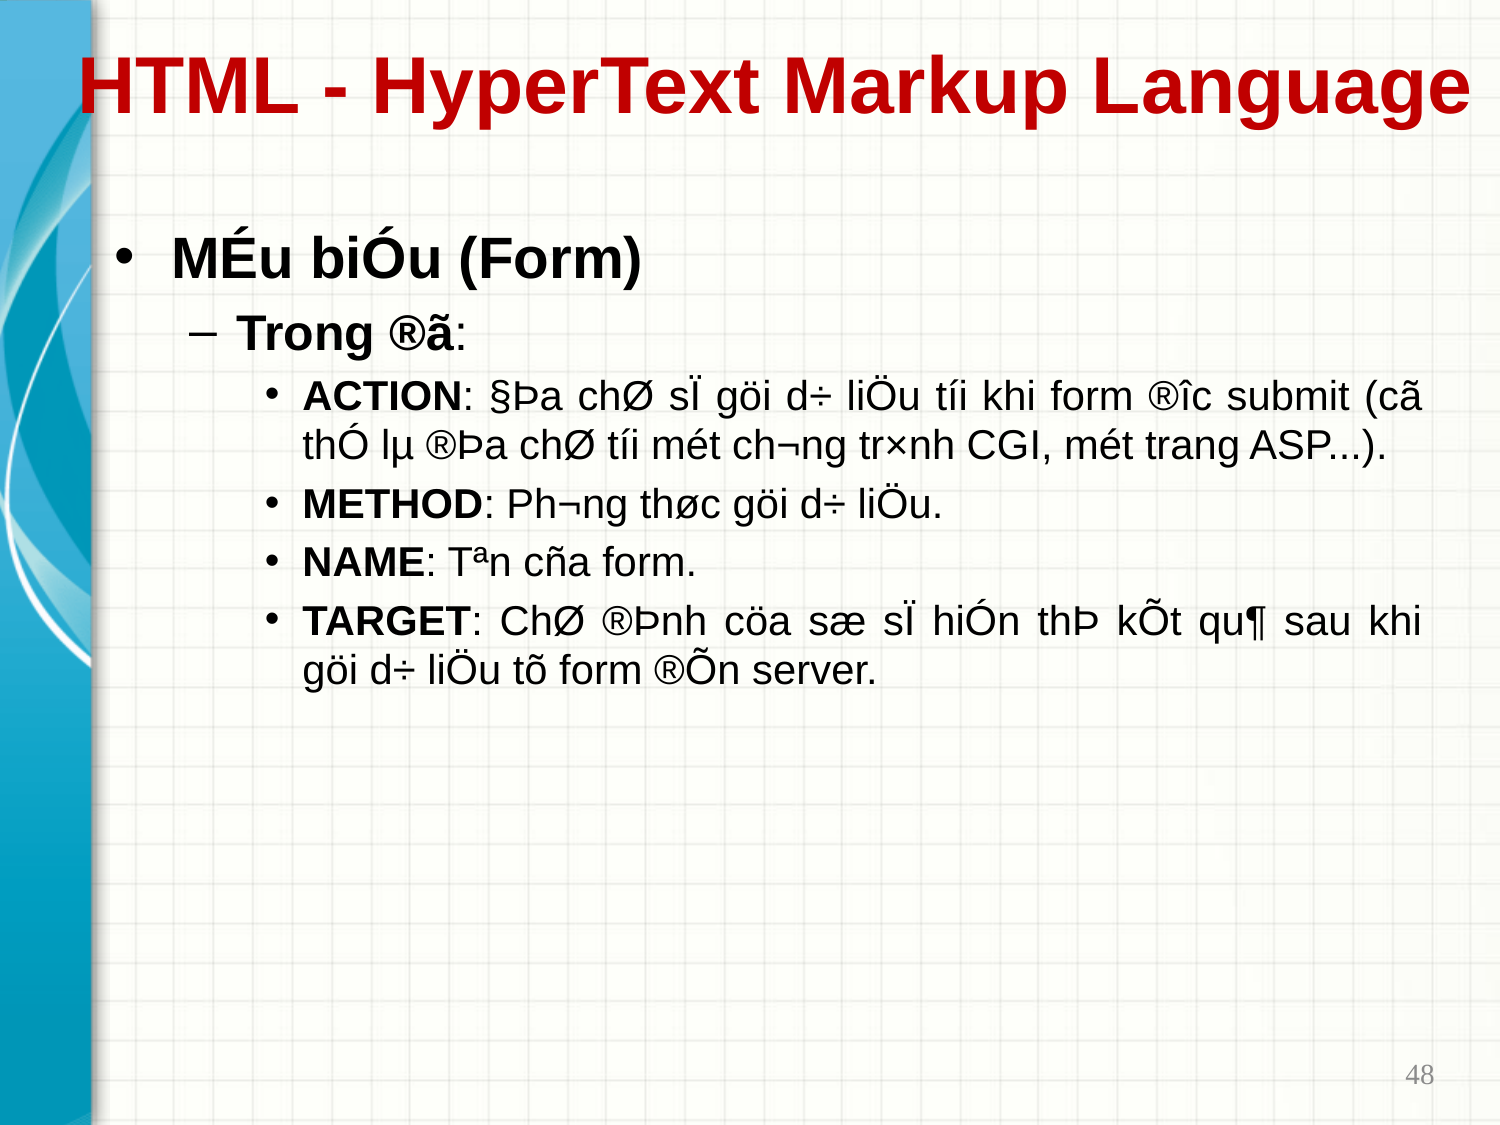

# HTML - HyperText Markup Language
MÉu biÓu (Form)
Trong ®ã:
ACTION: §Þa chØ sÏ göi d÷ liÖu tíi khi form ®­îc submit (cã thÓ lµ ®Þa chØ tíi mét ch­¬ng tr×nh CGI, mét trang ASP...).
METHOD: Ph­¬ng thøc göi d÷ liÖu.
NAME: Tªn cña form.
TARGET: ChØ ®Þnh cöa sæ sÏ hiÓn thÞ kÕt qu¶ sau khi göi d÷ liÖu tõ form ®Õn server.
48